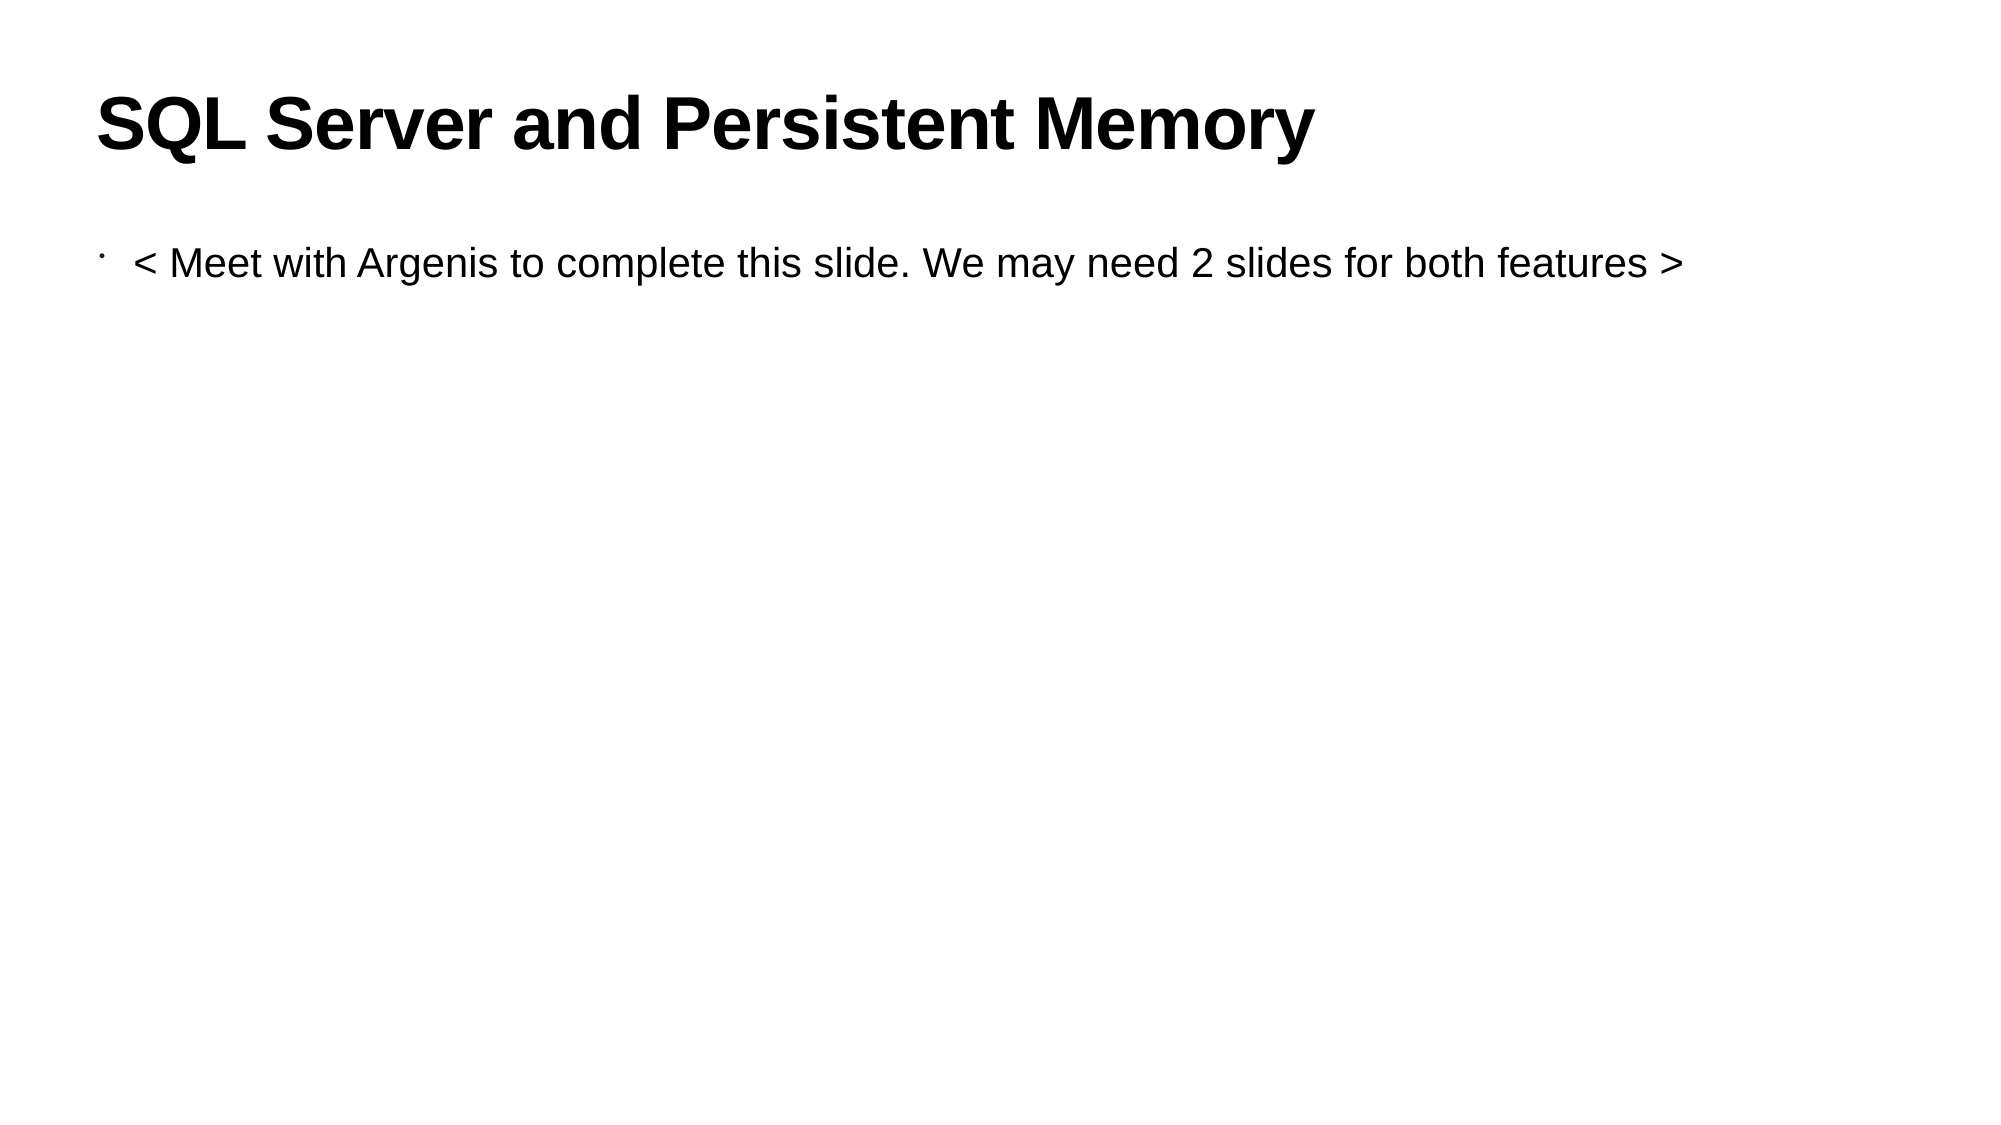

# SQL Server and Persistent Memory
< Meet with Argenis to complete this slide. We may need 2 slides for both features >